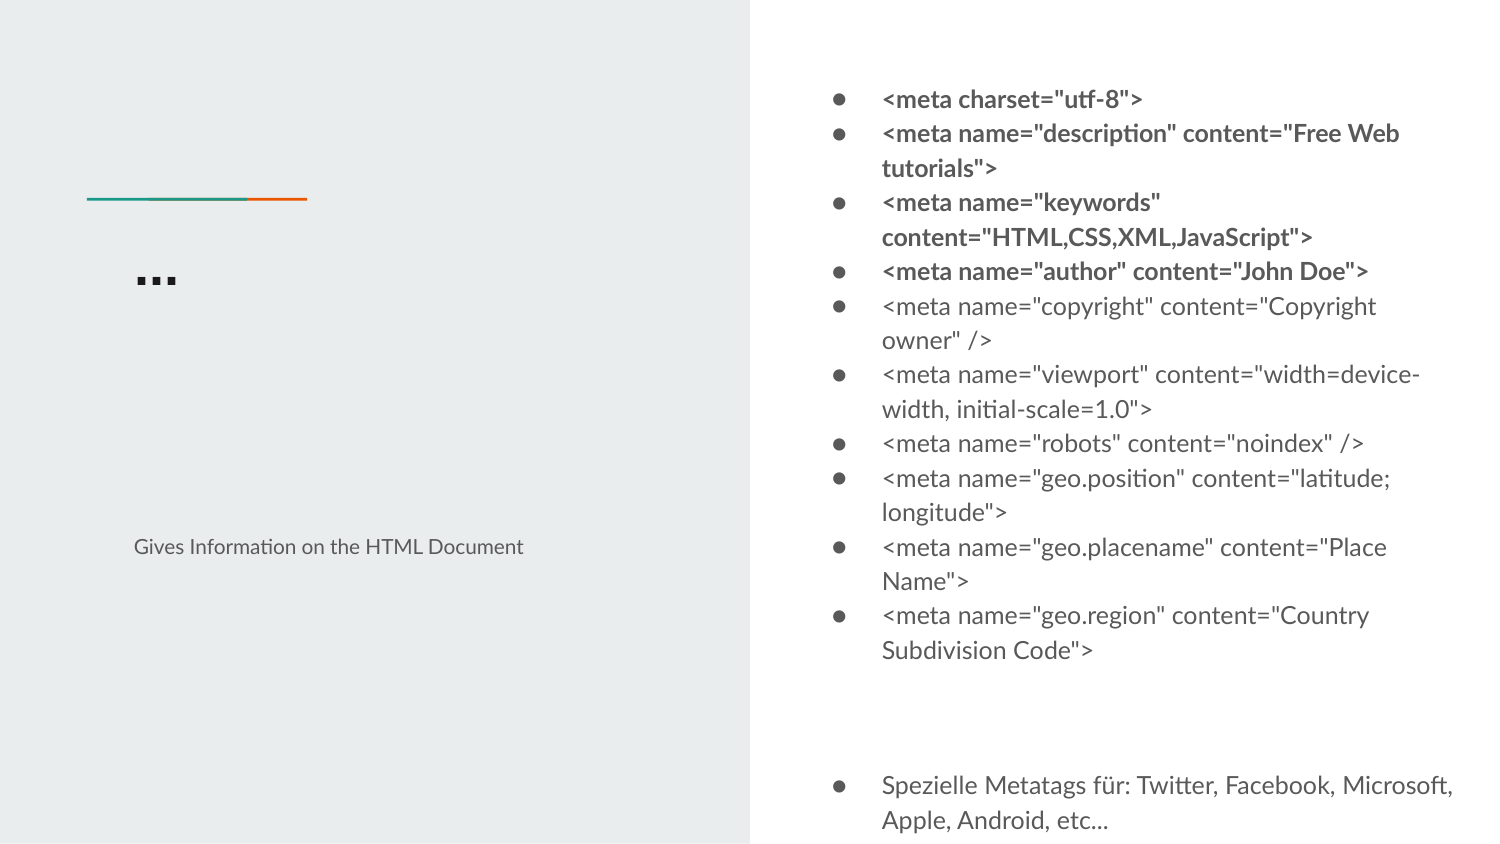

<meta charset="utf-8">
<meta name="description" content="Free Web tutorials">
<meta name="keywords" content="HTML,CSS,XML,JavaScript">
<meta name="author" content="John Doe">
<meta name="copyright" content="Copyright owner" />
<meta name="viewport" content="width=device-width, initial-scale=1.0">
<meta name="robots" content="noindex" />
<meta name="geo.position" content="latitude; longitude">
<meta name="geo.placename" content="Place Name">
<meta name="geo.region" content="Country Subdivision Code">

Spezielle Metatags für: Twitter, Facebook, Microsoft, Apple, Android, etc...
# ...
Gives Information on the HTML Document